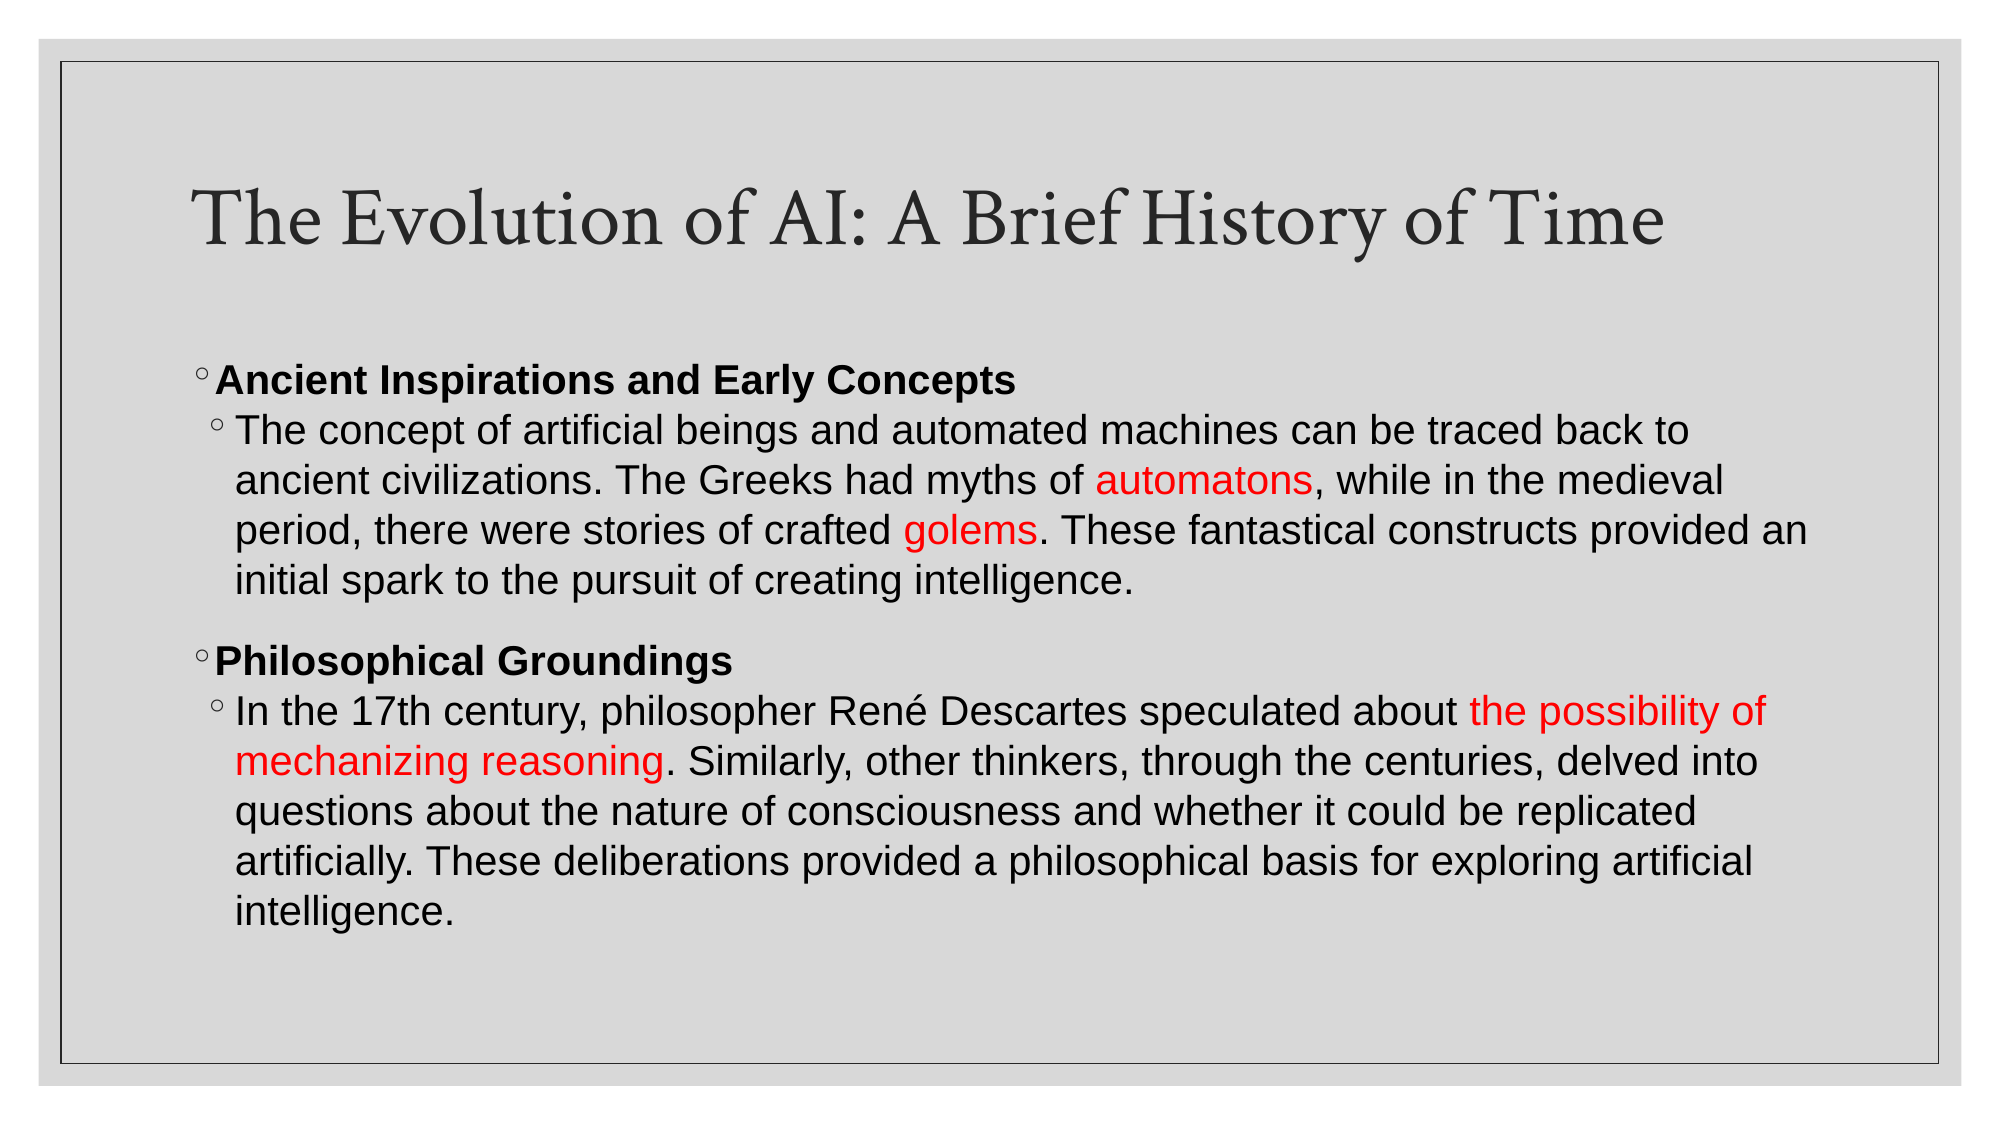

# The Evolution of AI: A Brief History of Time
Ancient Inspirations and Early Concepts
The concept of artificial beings and automated machines can be traced back to ancient civilizations. The Greeks had myths of automatons, while in the medieval period, there were stories of crafted golems. These fantastical constructs provided an initial spark to the pursuit of creating intelligence.
Philosophical Groundings
In the 17th century, philosopher René Descartes speculated about the possibility of mechanizing reasoning. Similarly, other thinkers, through the centuries, delved into questions about the nature of consciousness and whether it could be replicated artificially. These deliberations provided a philosophical basis for exploring artificial intelligence.